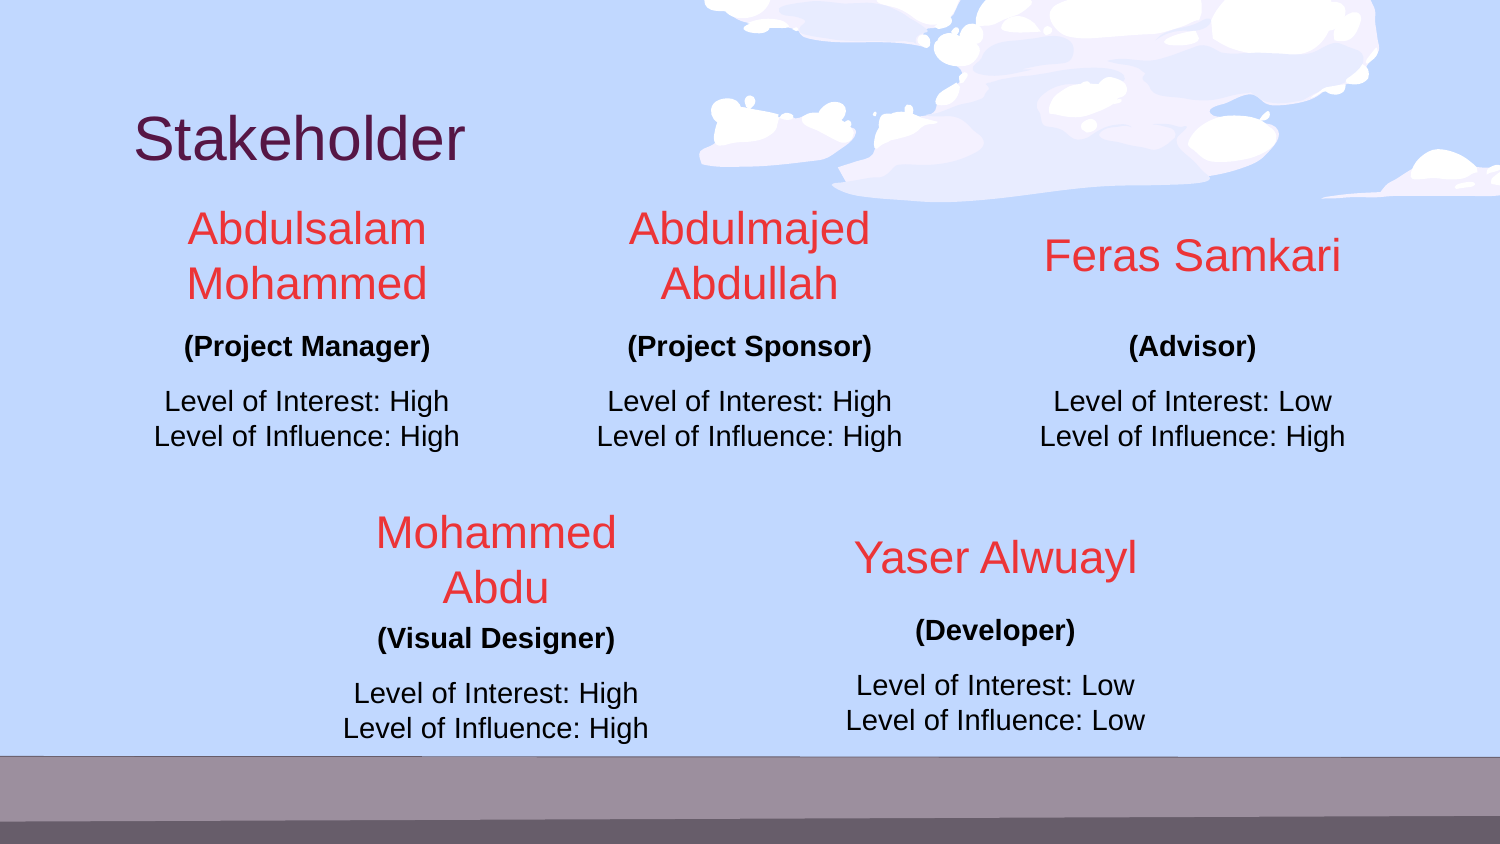

Stakeholder
# Abdulsalam Mohammed
Abdulmajed Abdullah
Feras Samkari
(Project Manager)

Level of Interest: High
Level of Influence: High
(Project Sponsor)

Level of Interest: High
Level of Influence: High
(Advisor)

Level of Interest: Low
Level of Influence: High
Yaser Alwuayl
Mohammed Abdu
(Developer)

Level of Interest: Low
Level of Influence: Low
(Visual Designer)

Level of Interest: High
Level of Influence: High